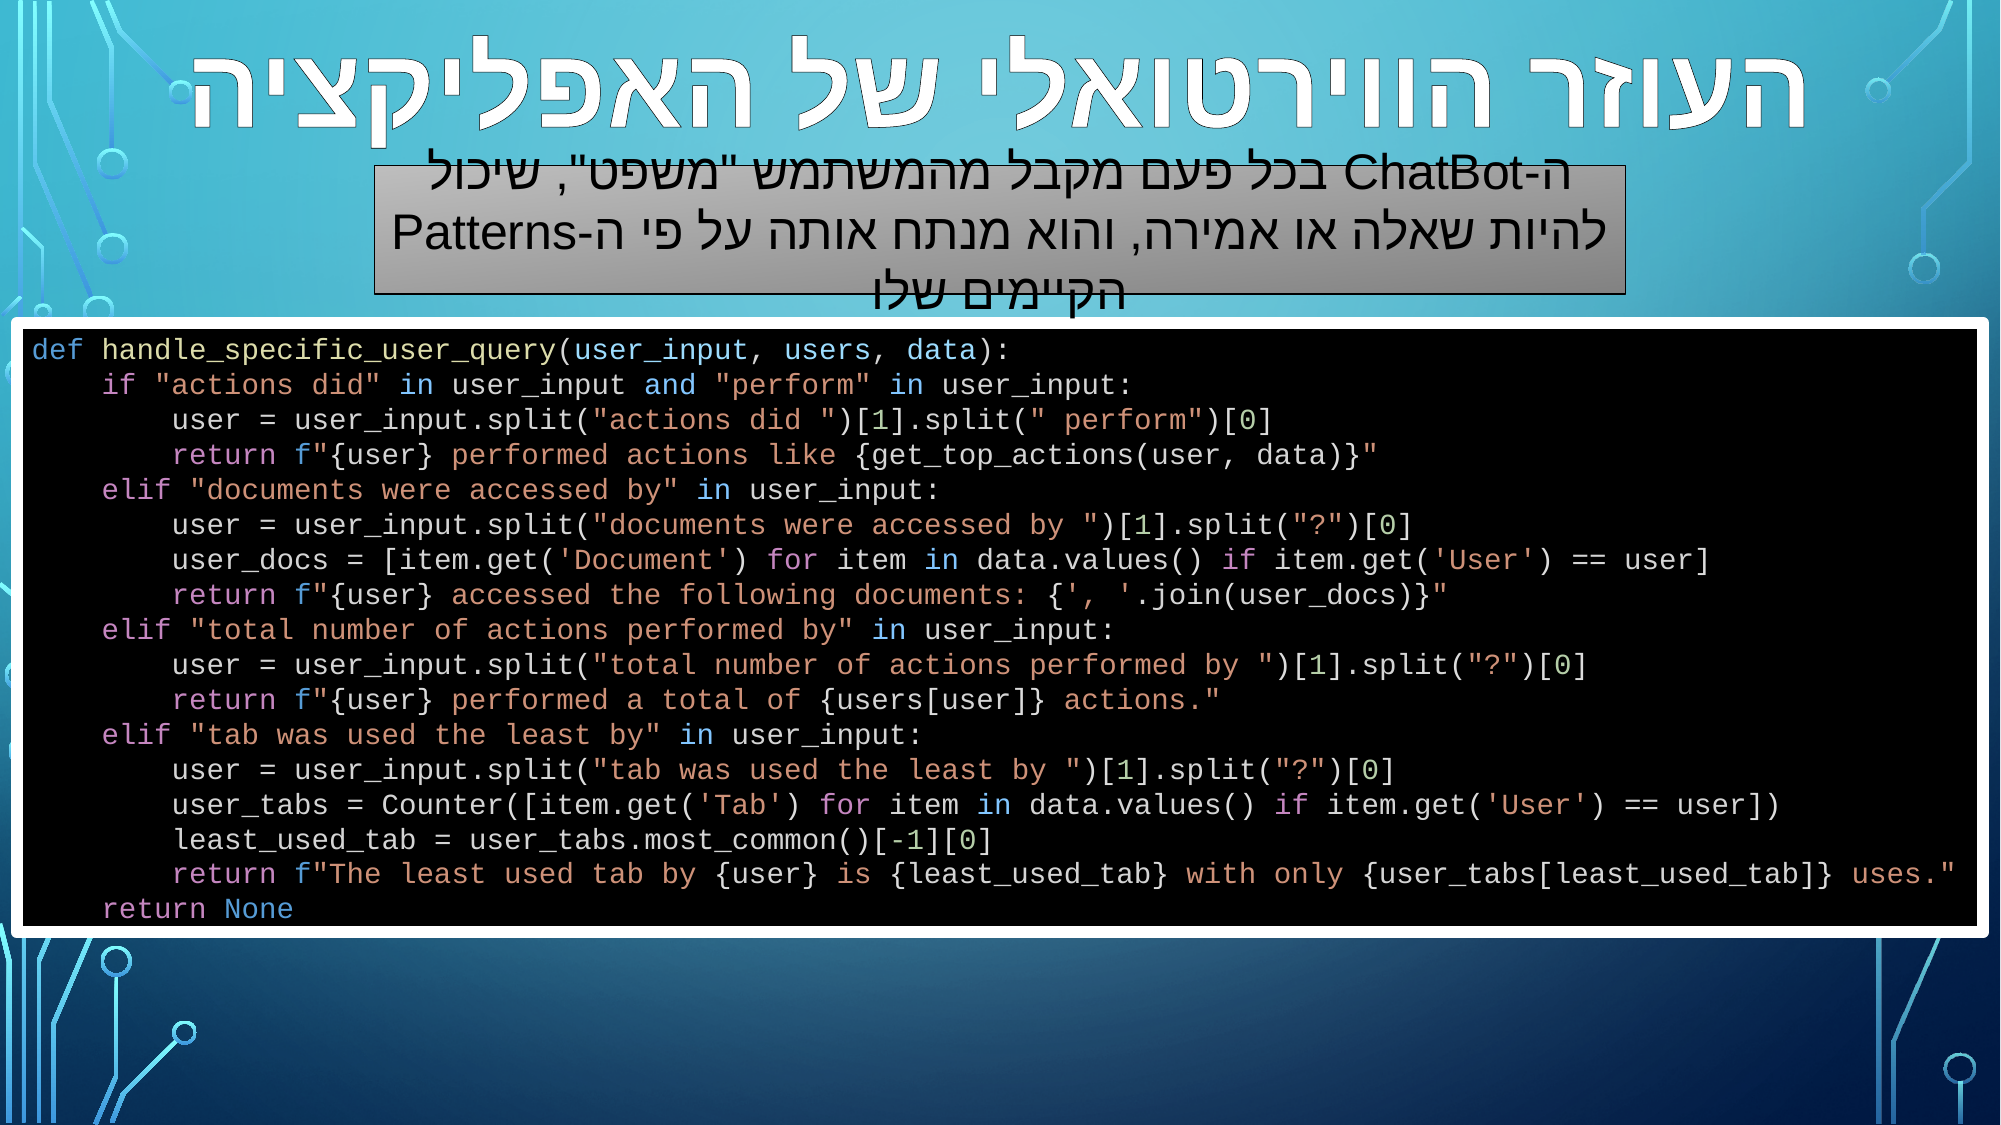

העוזר הווירטואלי של האפליקציה
ה-ChatBot בכל פעם מקבל מהמשתמש "משפט", שיכול להיות שאלה או אמירה, והוא מנתח אותה על פי ה-Patterns הקיימים שלו
def handle_specific_user_query(user_input, users, data):
    if "actions did" in user_input and "perform" in user_input:
        user = user_input.split("actions did ")[1].split(" perform")[0]
        return f"{user} performed actions like {get_top_actions(user, data)}"
    elif "documents were accessed by" in user_input:
        user = user_input.split("documents were accessed by ")[1].split("?")[0]
        user_docs = [item.get('Document') for item in data.values() if item.get('User') == user]
        return f"{user} accessed the following documents: {', '.join(user_docs)}"
    elif "total number of actions performed by" in user_input:
        user = user_input.split("total number of actions performed by ")[1].split("?")[0]
        return f"{user} performed a total of {users[user]} actions."
    elif "tab was used the least by" in user_input:
        user = user_input.split("tab was used the least by ")[1].split("?")[0]
        user_tabs = Counter([item.get('Tab') for item in data.values() if item.get('User') == user])
        least_used_tab = user_tabs.most_common()[-1][0]
        return f"The least used tab by {user} is {least_used_tab} with only {user_tabs[least_used_tab]} uses."
    return None